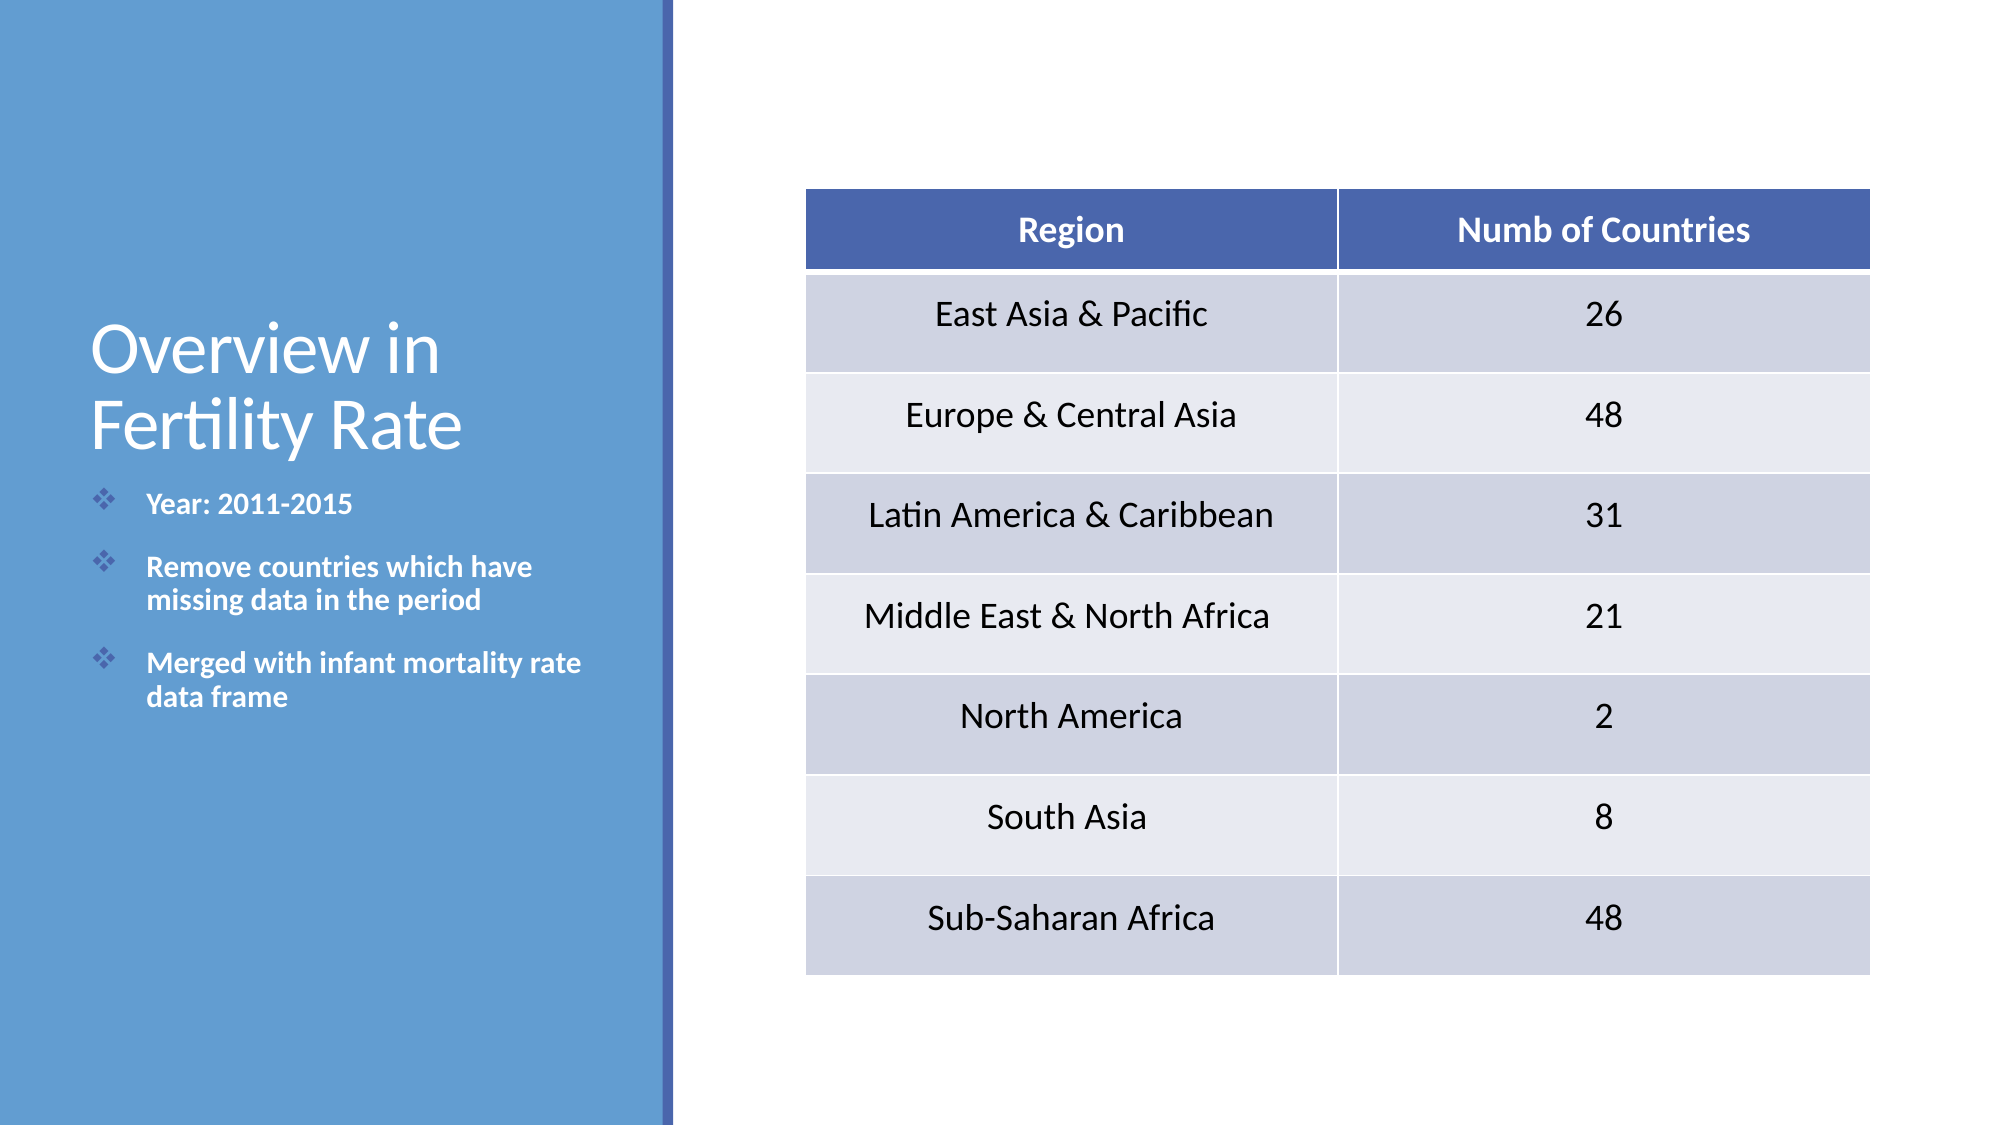

# Overview in Fertility Rate
| Region | Numb of Countries |
| --- | --- |
| East Asia & Pacific | 26 |
| Europe & Central Asia | 48 |
| Latin America & Caribbean | 31 |
| Middle East & North Africa | 21 |
| North America | 2 |
| South Asia | 8 |
| Sub-Saharan Africa | 48 |
Year: 2011-2015
Remove countries which have missing data in the period
Merged with infant mortality rate data frame